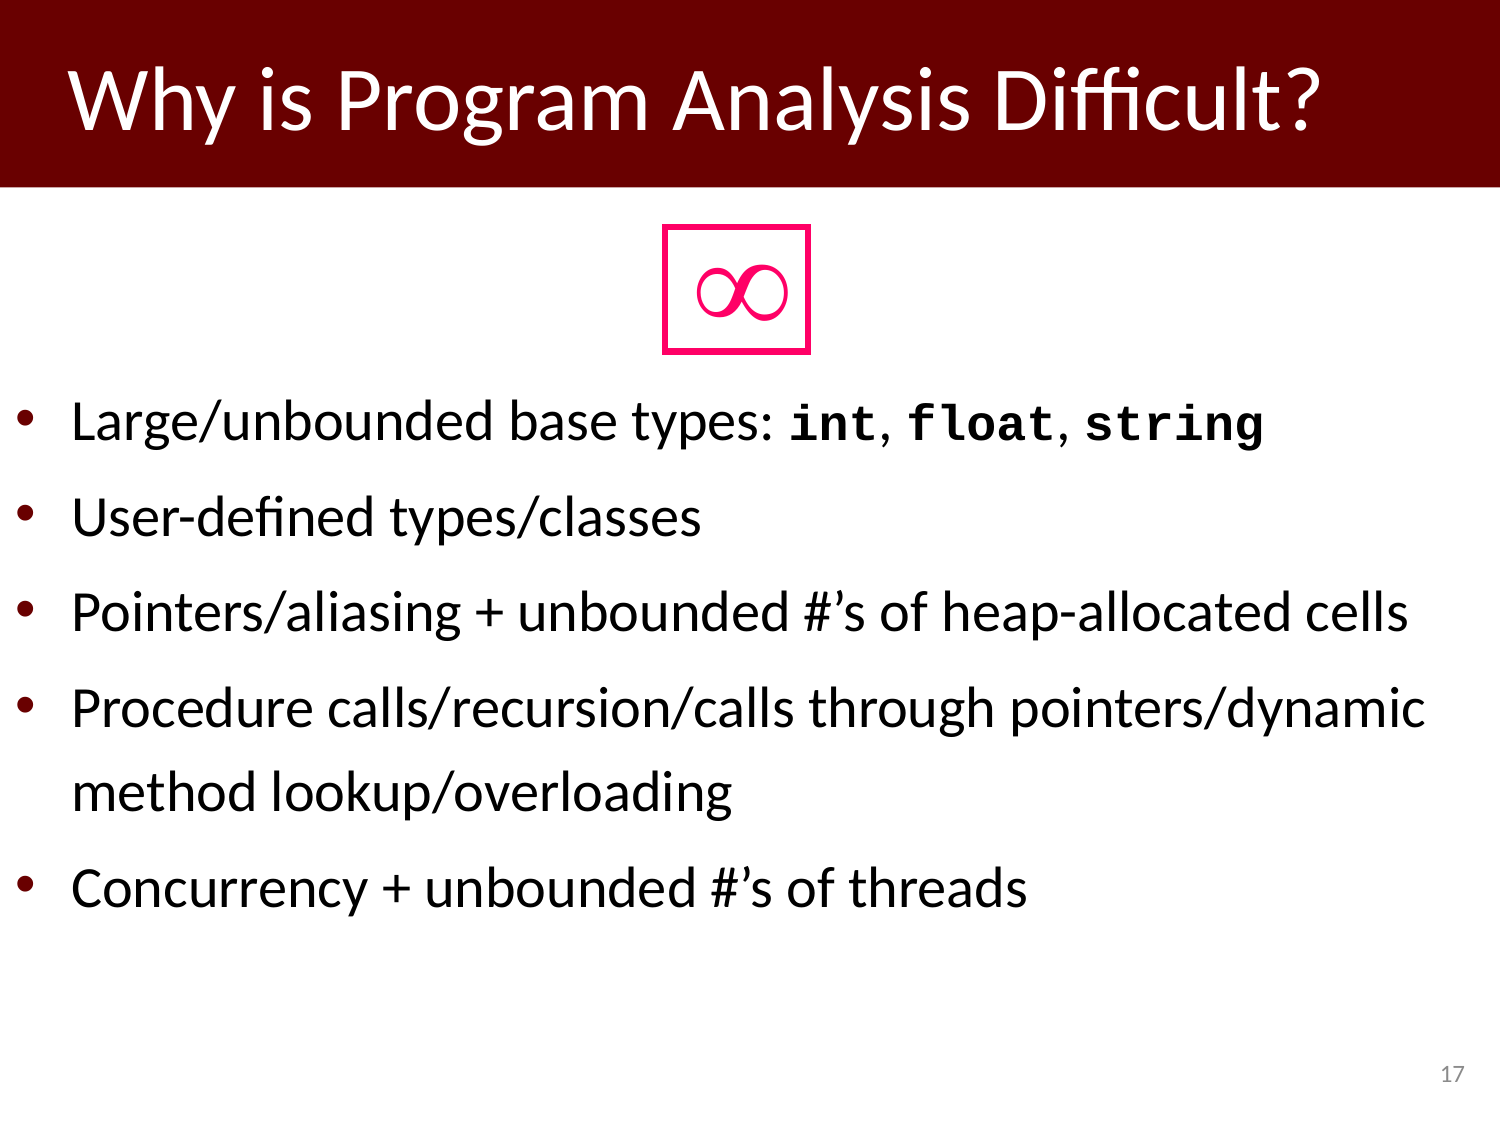

# Why is Program Analysis Difficult?
∞
Large/unbounded base types: int, float, string
User-defined types/classes
Pointers/aliasing + unbounded #’s of heap-allocated cells
Procedure calls/recursion/calls through pointers/dynamic method lookup/overloading
Concurrency + unbounded #’s of threads
17